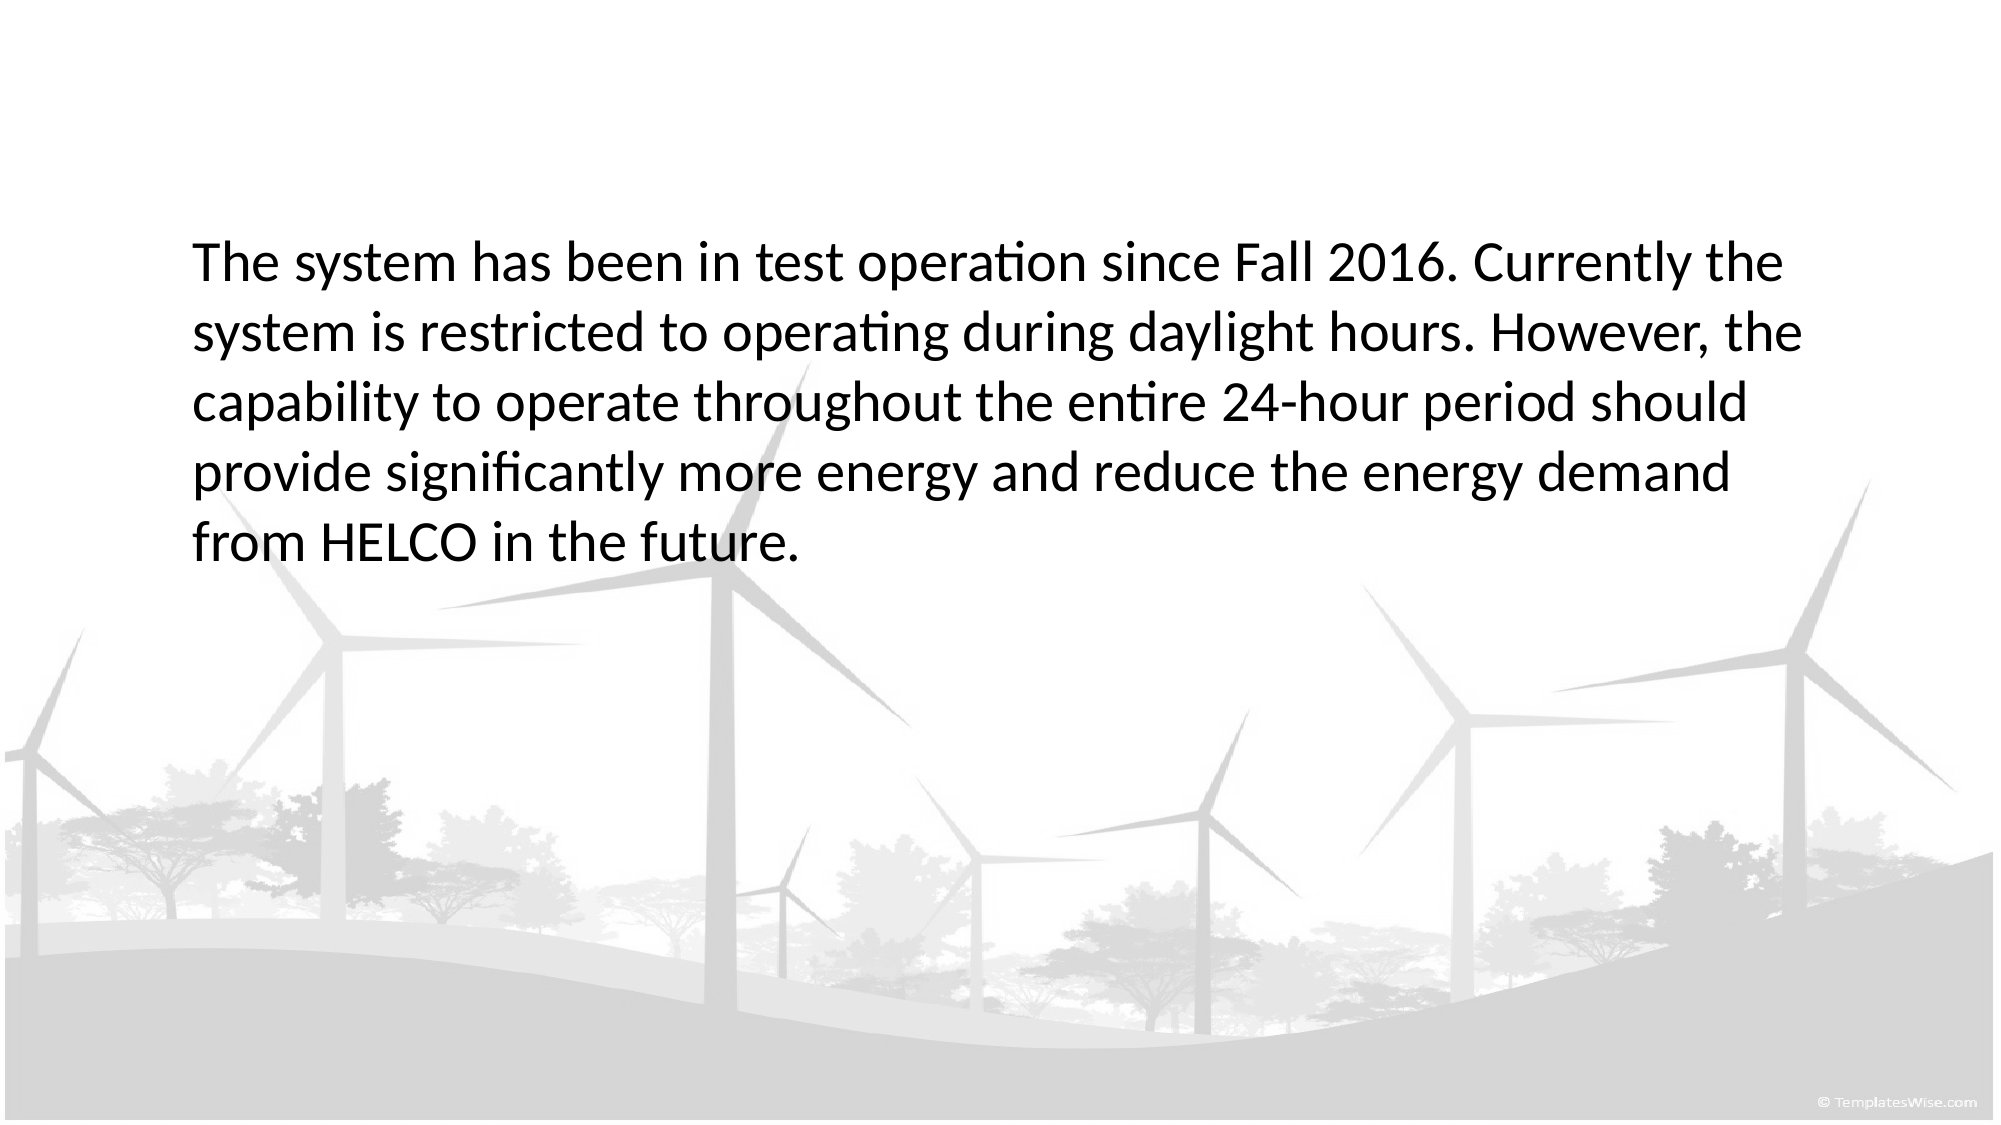

The system has been in test operation since Fall 2016. Currently the system is restricted to operating during daylight hours. However, the capability to operate throughout the entire 24-hour period should provide significantly more energy and reduce the energy demand from HELCO in the future.